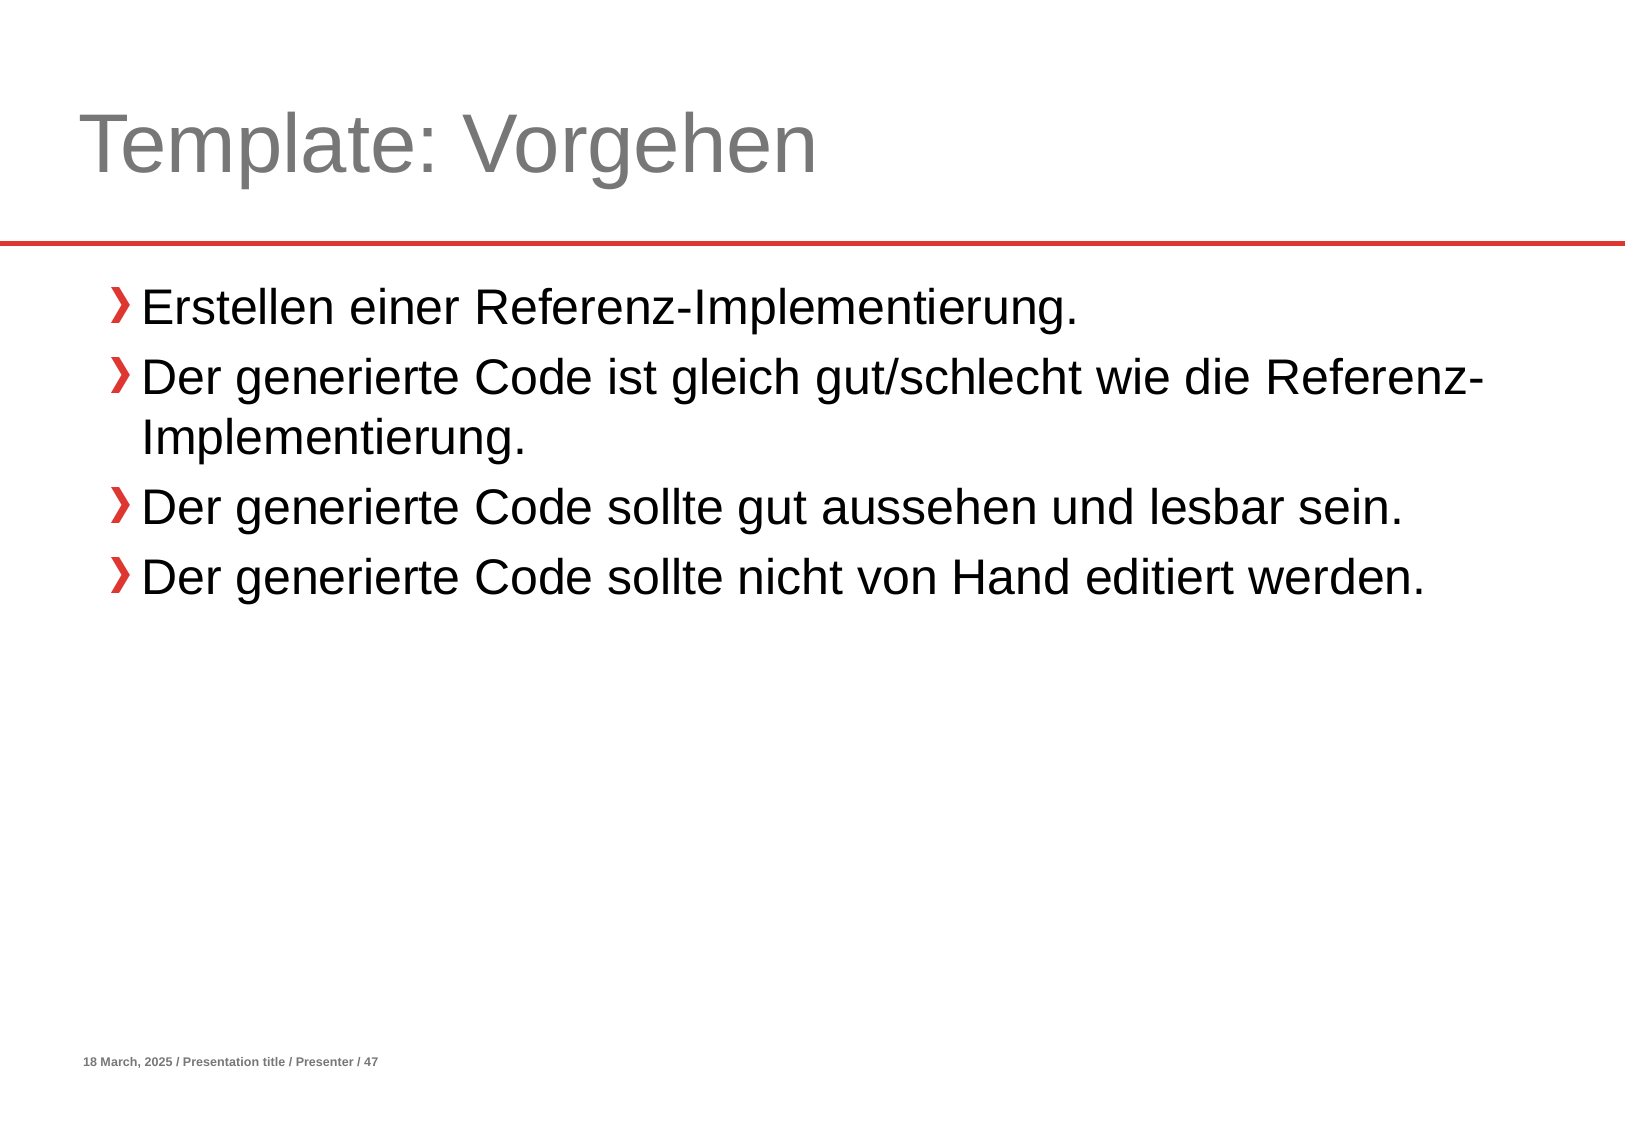

# Template: Vorgehen
Erstellen einer Referenz-Implementierung.
Der generierte Code ist gleich gut/schlecht wie die Referenz-Implementierung.
Der generierte Code sollte gut aussehen und lesbar sein.
Der generierte Code sollte nicht von Hand editiert werden.